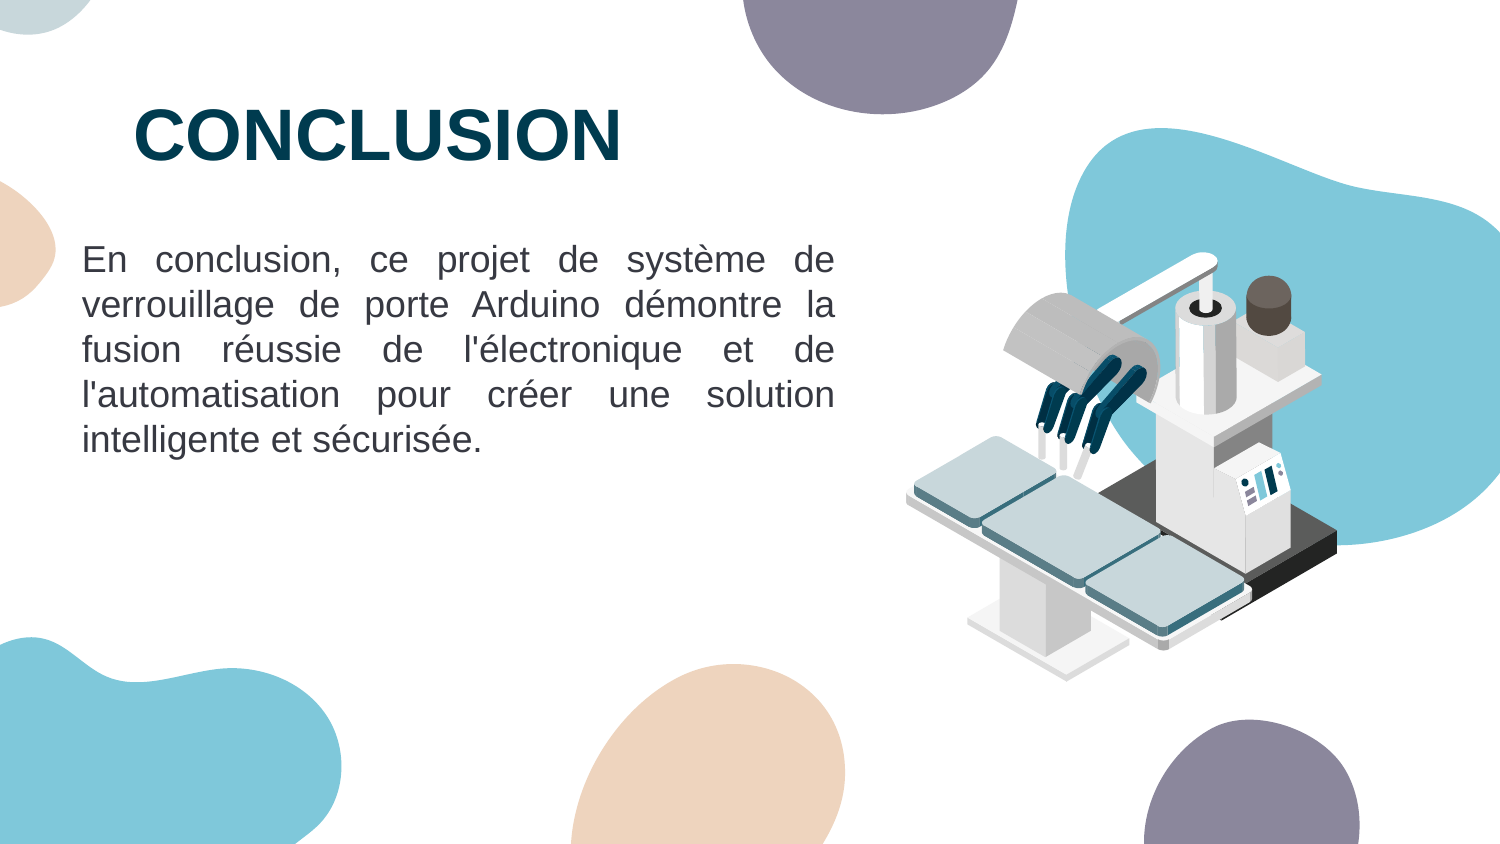

# CONCLUSION
En conclusion, ce projet de système de verrouillage de porte Arduino démontre la fusion réussie de l'électronique et de l'automatisation pour créer une solution intelligente et sécurisée.